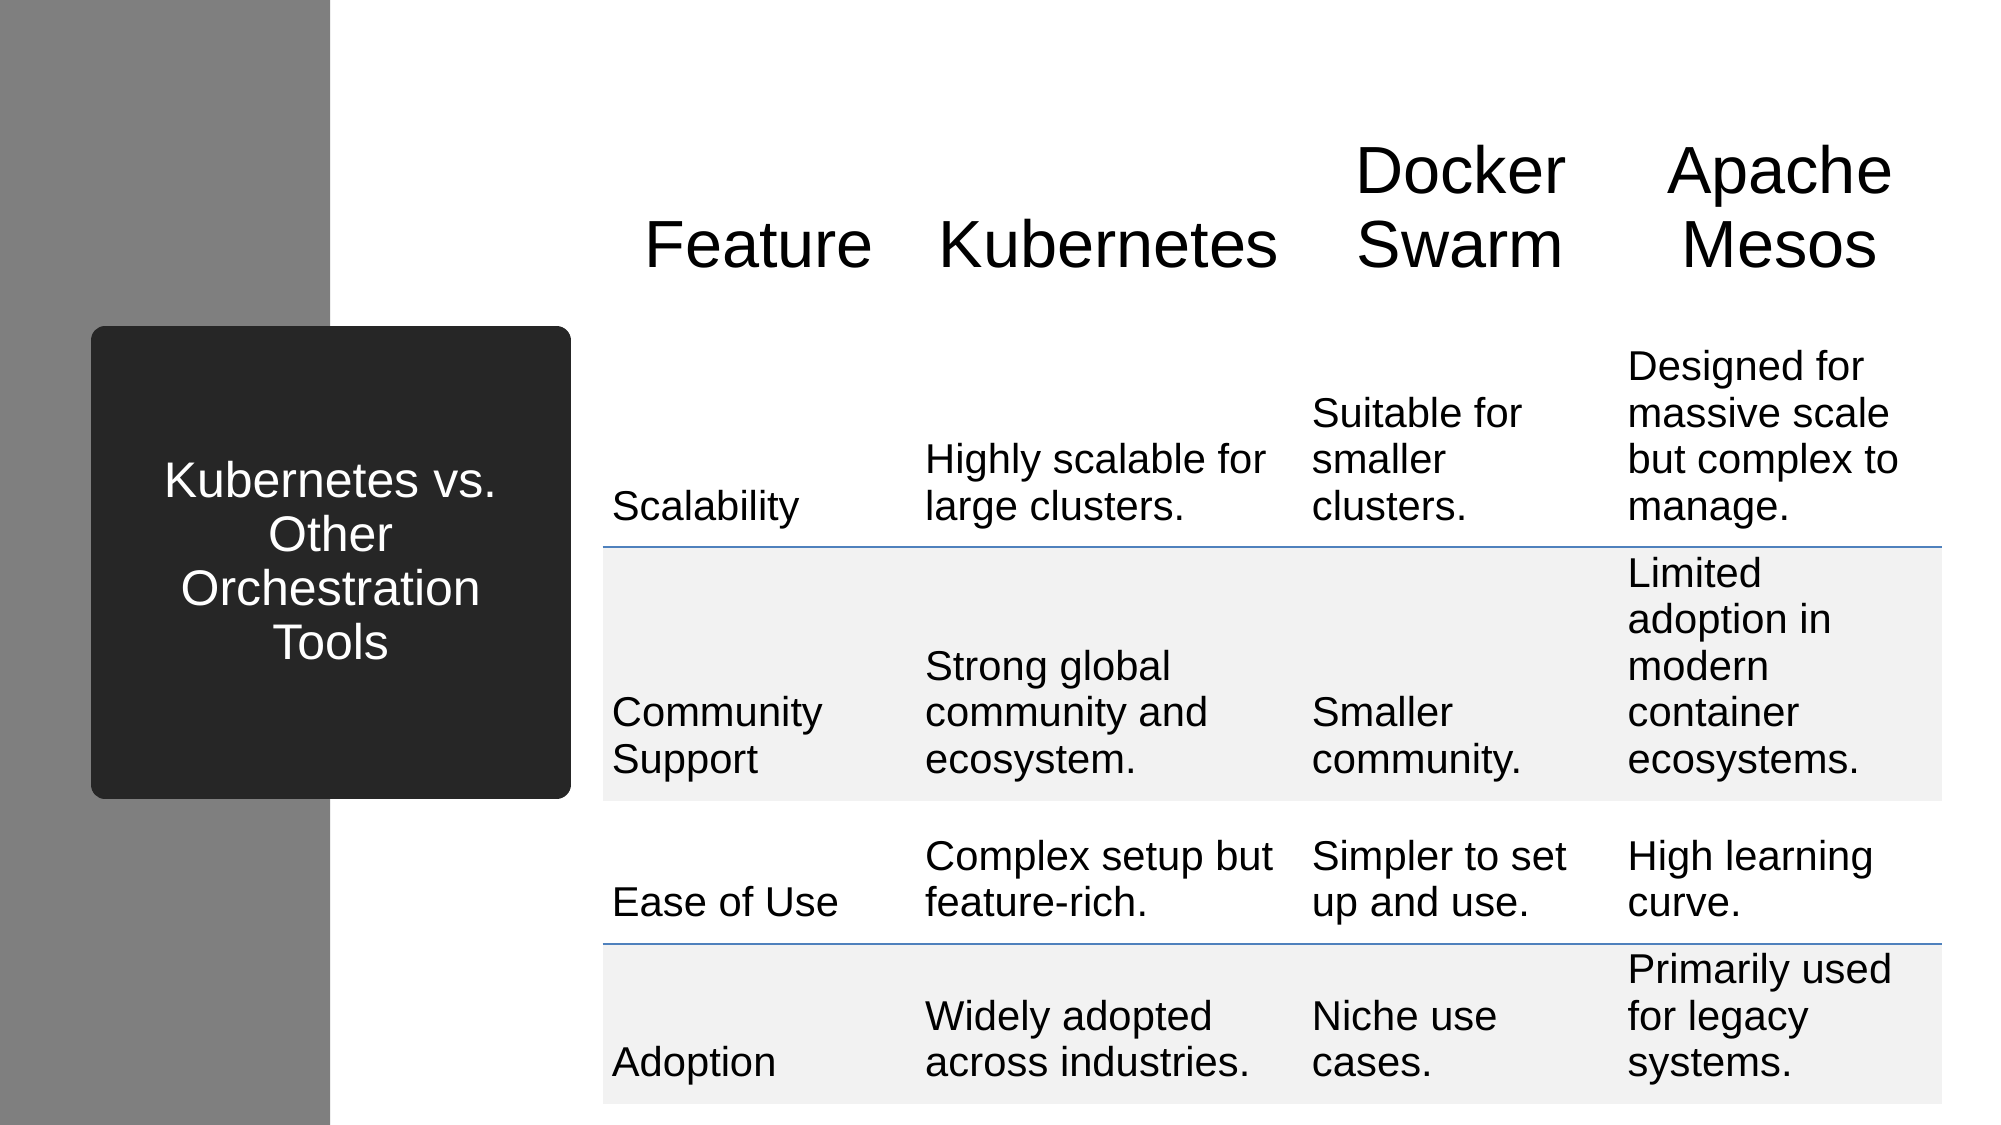

| Feature | Kubernetes | Docker Swarm | Apache Mesos |
| --- | --- | --- | --- |
| Scalability | Highly scalable for large clusters. | Suitable for smaller clusters. | Designed for massive scale but complex to manage. |
| Community Support | Strong global community and ecosystem. | Smaller community. | Limited adoption in modern container ecosystems. |
| Ease of Use | Complex setup but feature-rich. | Simpler to set up and use. | High learning curve. |
| Adoption | Widely adopted across industries. | Niche use cases. | Primarily used for legacy systems. |
# Kubernetes vs. Other Orchestration Tools